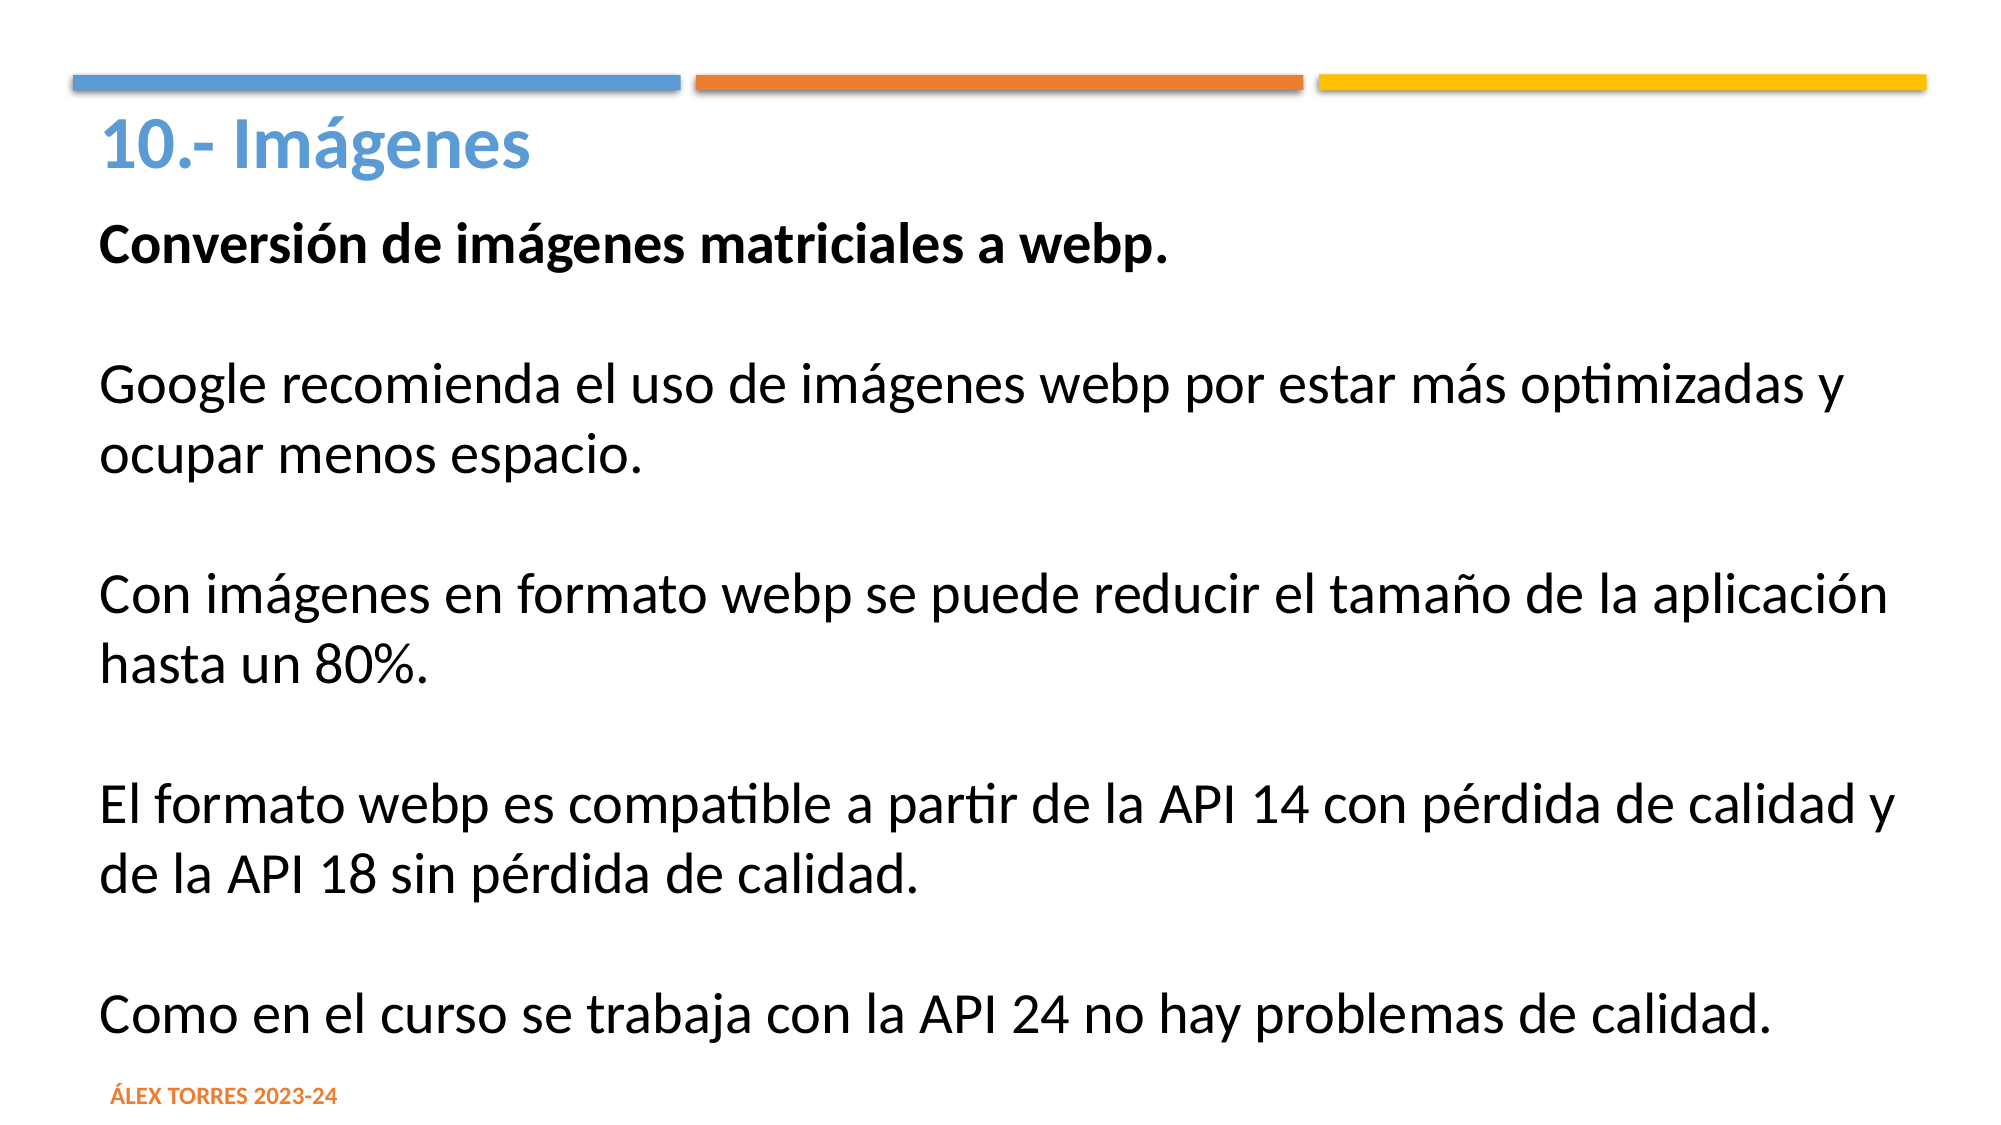

10.- Imágenes
Conversión de imágenes matriciales a webp.

Google recomienda el uso de imágenes webp por estar más optimizadas y ocupar menos espacio.

Con imágenes en formato webp se puede reducir el tamaño de la aplicación hasta un 80%.

El formato webp es compatible a partir de la API 14 con pérdida de calidad y de la API 18 sin pérdida de calidad.

Como en el curso se trabaja con la API 24 no hay problemas de calidad.